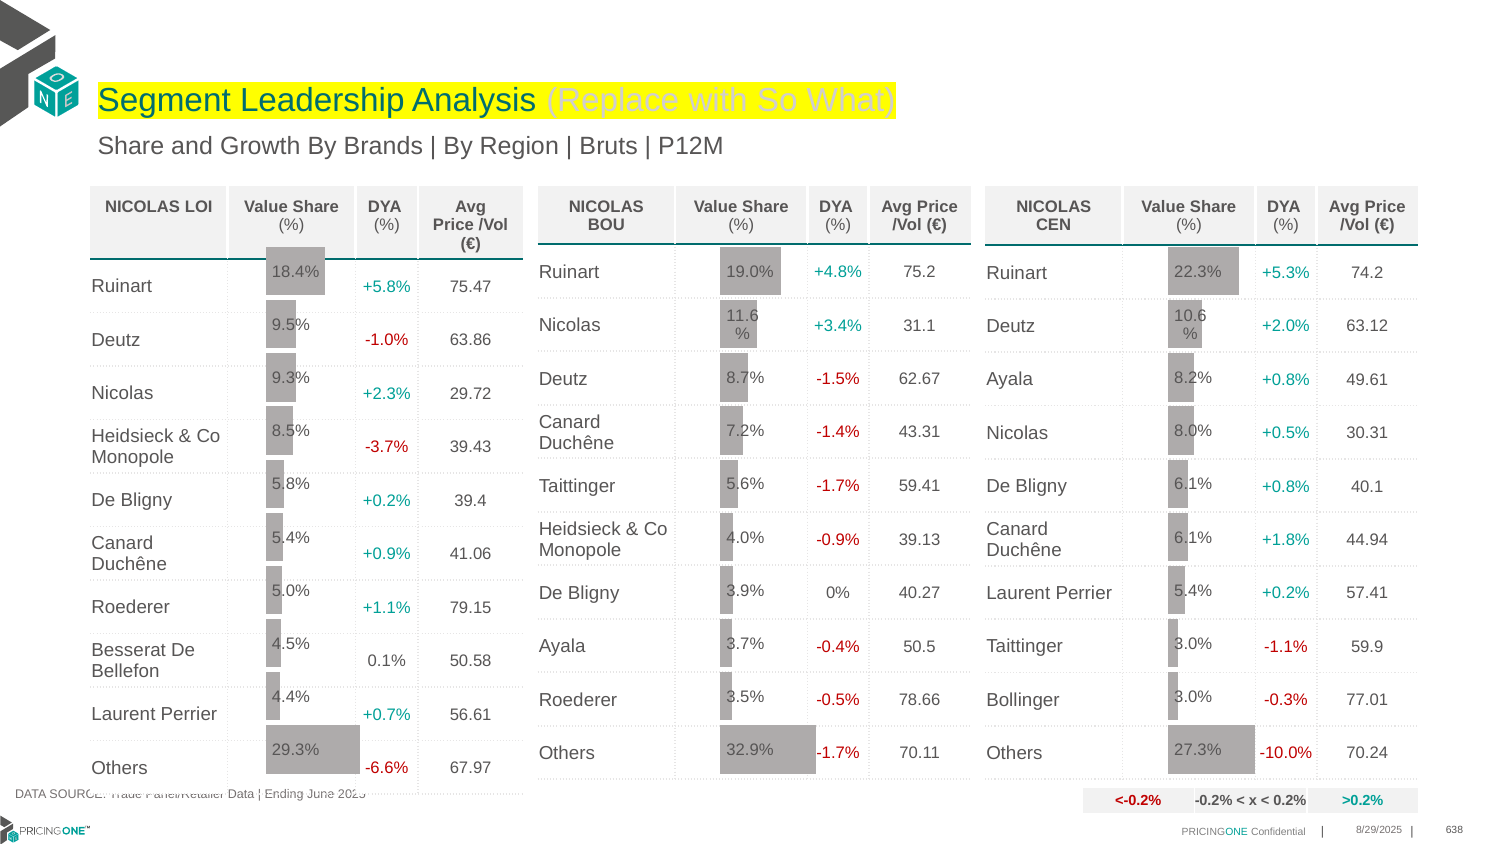

# Segment Leadership Analysis (Replace with So What)
Share and Growth By Brands | By Region | Bruts | P12M
| NICOLAS BOU | Value Share (%) | DYA (%) | Avg Price /Vol (€) |
| --- | --- | --- | --- |
| Ruinart |  | +4.8% | 75.2 |
| Nicolas |  | +3.4% | 31.1 |
| Deutz |  | -1.5% | 62.67 |
| Canard Duchêne |  | -1.4% | 43.31 |
| Taittinger |  | -1.7% | 59.41 |
| Heidsieck & Co Monopole |  | -0.9% | 39.13 |
| De Bligny |  | 0% | 40.27 |
| Ayala |  | -0.4% | 50.5 |
| Roederer |  | -0.5% | 78.66 |
| Others |  | -1.7% | 70.11 |
| NICOLAS LOI | Value Share (%) | DYA (%) | Avg Price /Vol (€) |
| --- | --- | --- | --- |
| Ruinart |  | +5.8% | 75.47 |
| Deutz |  | -1.0% | 63.86 |
| Nicolas |  | +2.3% | 29.72 |
| Heidsieck & Co Monopole |  | -3.7% | 39.43 |
| De Bligny |  | +0.2% | 39.4 |
| Canard Duchêne |  | +0.9% | 41.06 |
| Roederer |  | +1.1% | 79.15 |
| Besserat De Bellefon |  | 0.1% | 50.58 |
| Laurent Perrier |  | +0.7% | 56.61 |
| Others |  | -6.6% | 67.97 |
| NICOLAS CEN | Value Share (%) | DYA (%) | Avg Price /Vol (€) |
| --- | --- | --- | --- |
| Ruinart |  | +5.3% | 74.2 |
| Deutz |  | +2.0% | 63.12 |
| Ayala |  | +0.8% | 49.61 |
| Nicolas |  | +0.5% | 30.31 |
| De Bligny |  | +0.8% | 40.1 |
| Canard Duchêne |  | +1.8% | 44.94 |
| Laurent Perrier |  | +0.2% | 57.41 |
| Taittinger |  | -1.1% | 59.9 |
| Bollinger |  | -0.3% | 77.01 |
| Others |  | -10.0% | 70.24 |

### Chart

| Category | Bruts | NICOLAS LOI |
|---|---|
|  | 0.1837224472212005 |

### Chart

| Category | Bruts | NICOLAS BOU |
|---|---|
|  | 0.18968565676377816 |

### Chart

| Category | Bruts | NICOLAS CEN |
|---|---|
|  | 0.22282724191149061 |
DATA SOURCE: Trade Panel/Retailer Data | Ending June 2025
| <-0.2% | -0.2% < x < 0.2% | >0.2% |
| --- | --- | --- |

8/29/2025
638